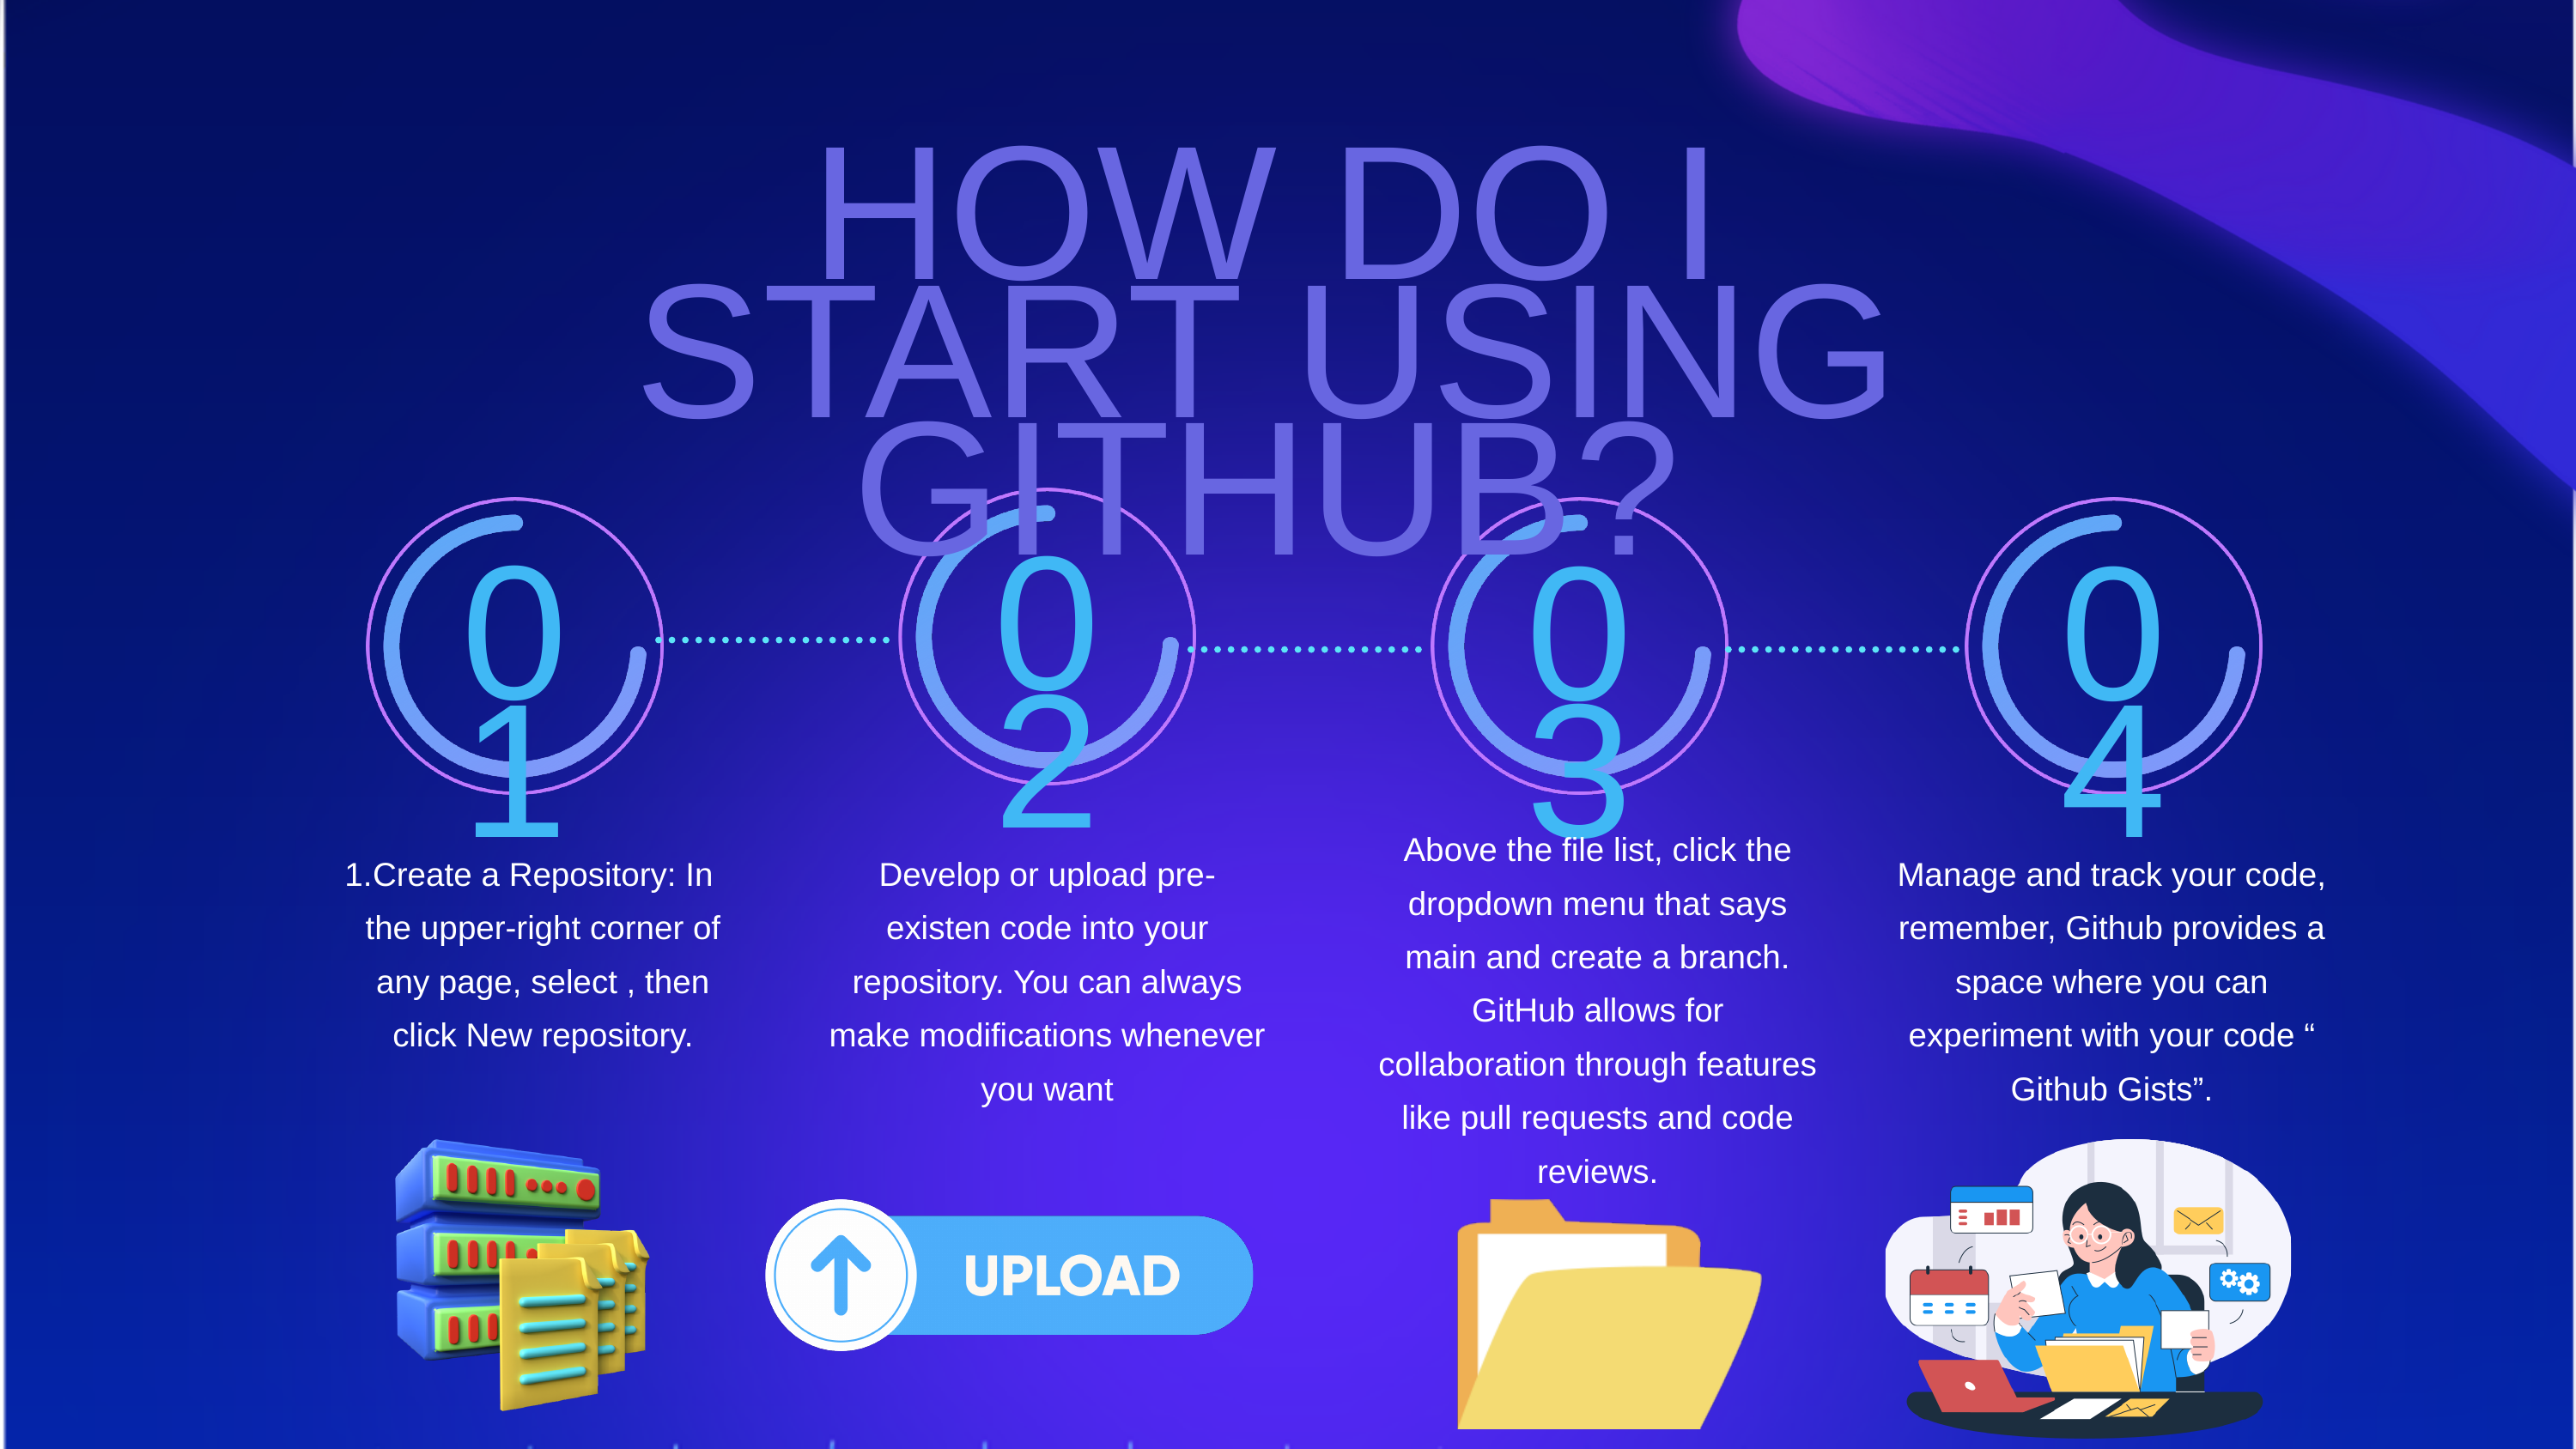

HOW DO I START USING GITHUB?

02
01
03
04

Above the file list, click the dropdown menu that says main and create a branch. GitHub allows for collaboration through features like pull requests and code reviews.
Create a Repository: In the upper-right corner of any page, select , then click New repository.

Develop or upload pre-existen code into your repository. You can always make modifications whenever you want
Manage and track your code, remember, Github provides a space where you can experiment with your code “ Github Gists”.